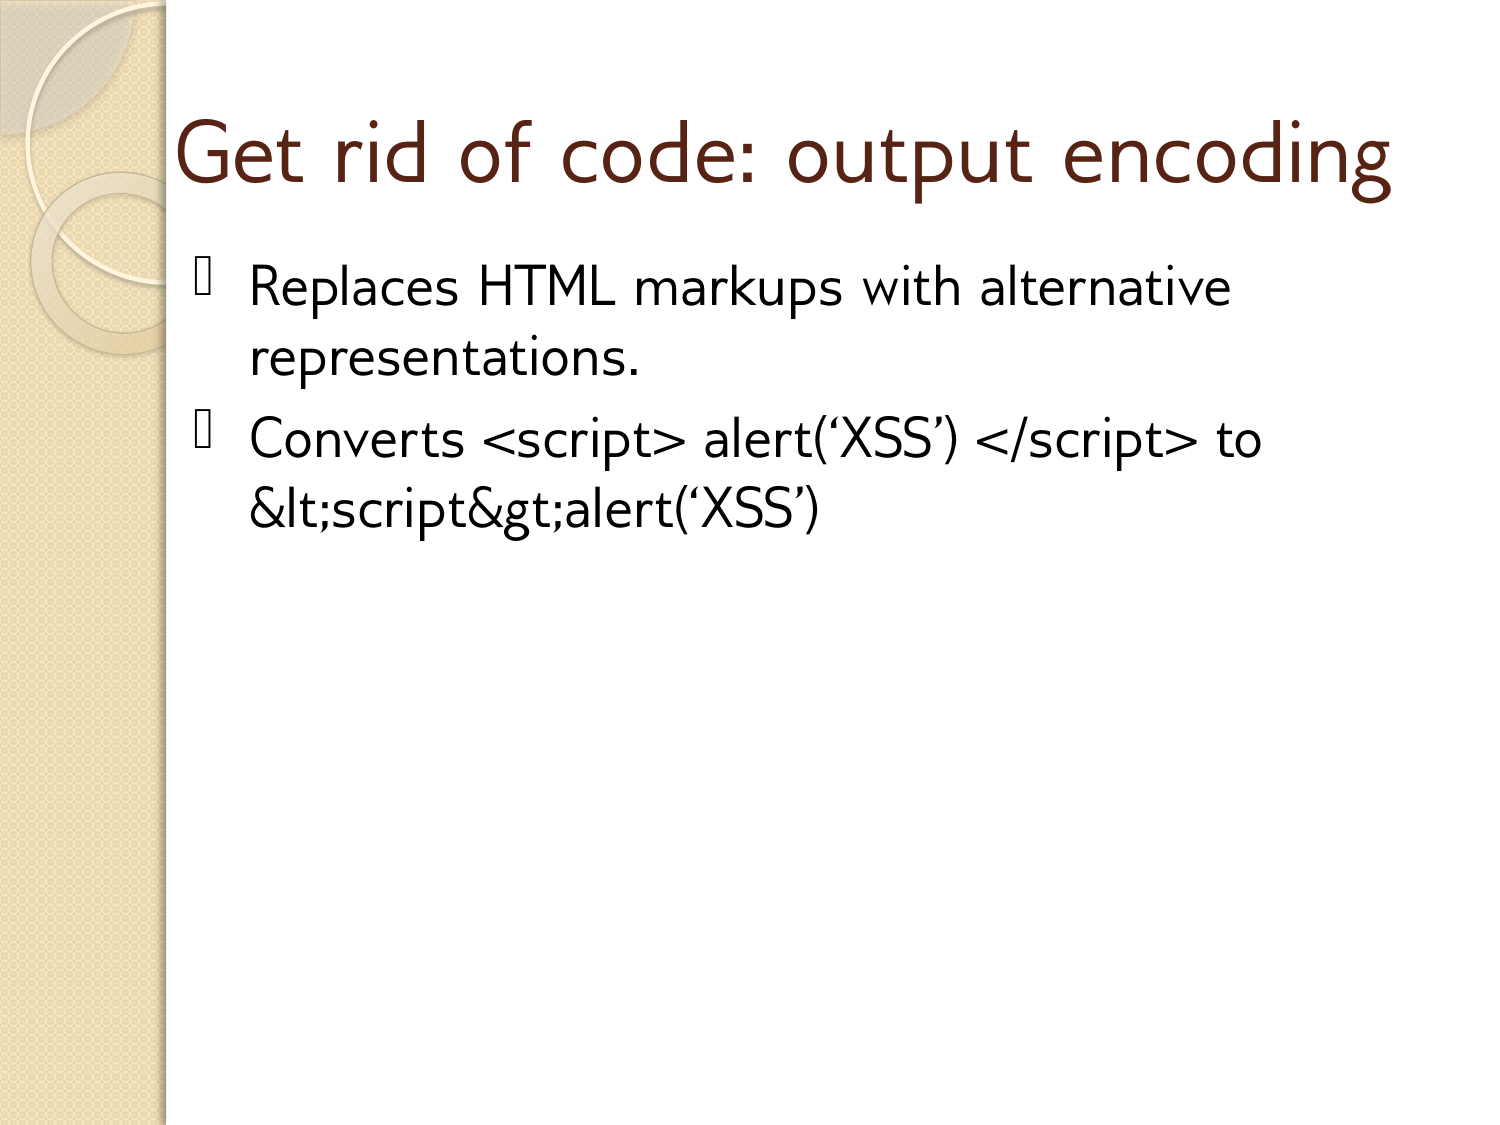

# Get rid of code: output encoding
Replaces HTML markups with alternative representations.
Converts <script> alert(‘XSS’) </script> to &lt;script&gt;alert(‘XSS’)